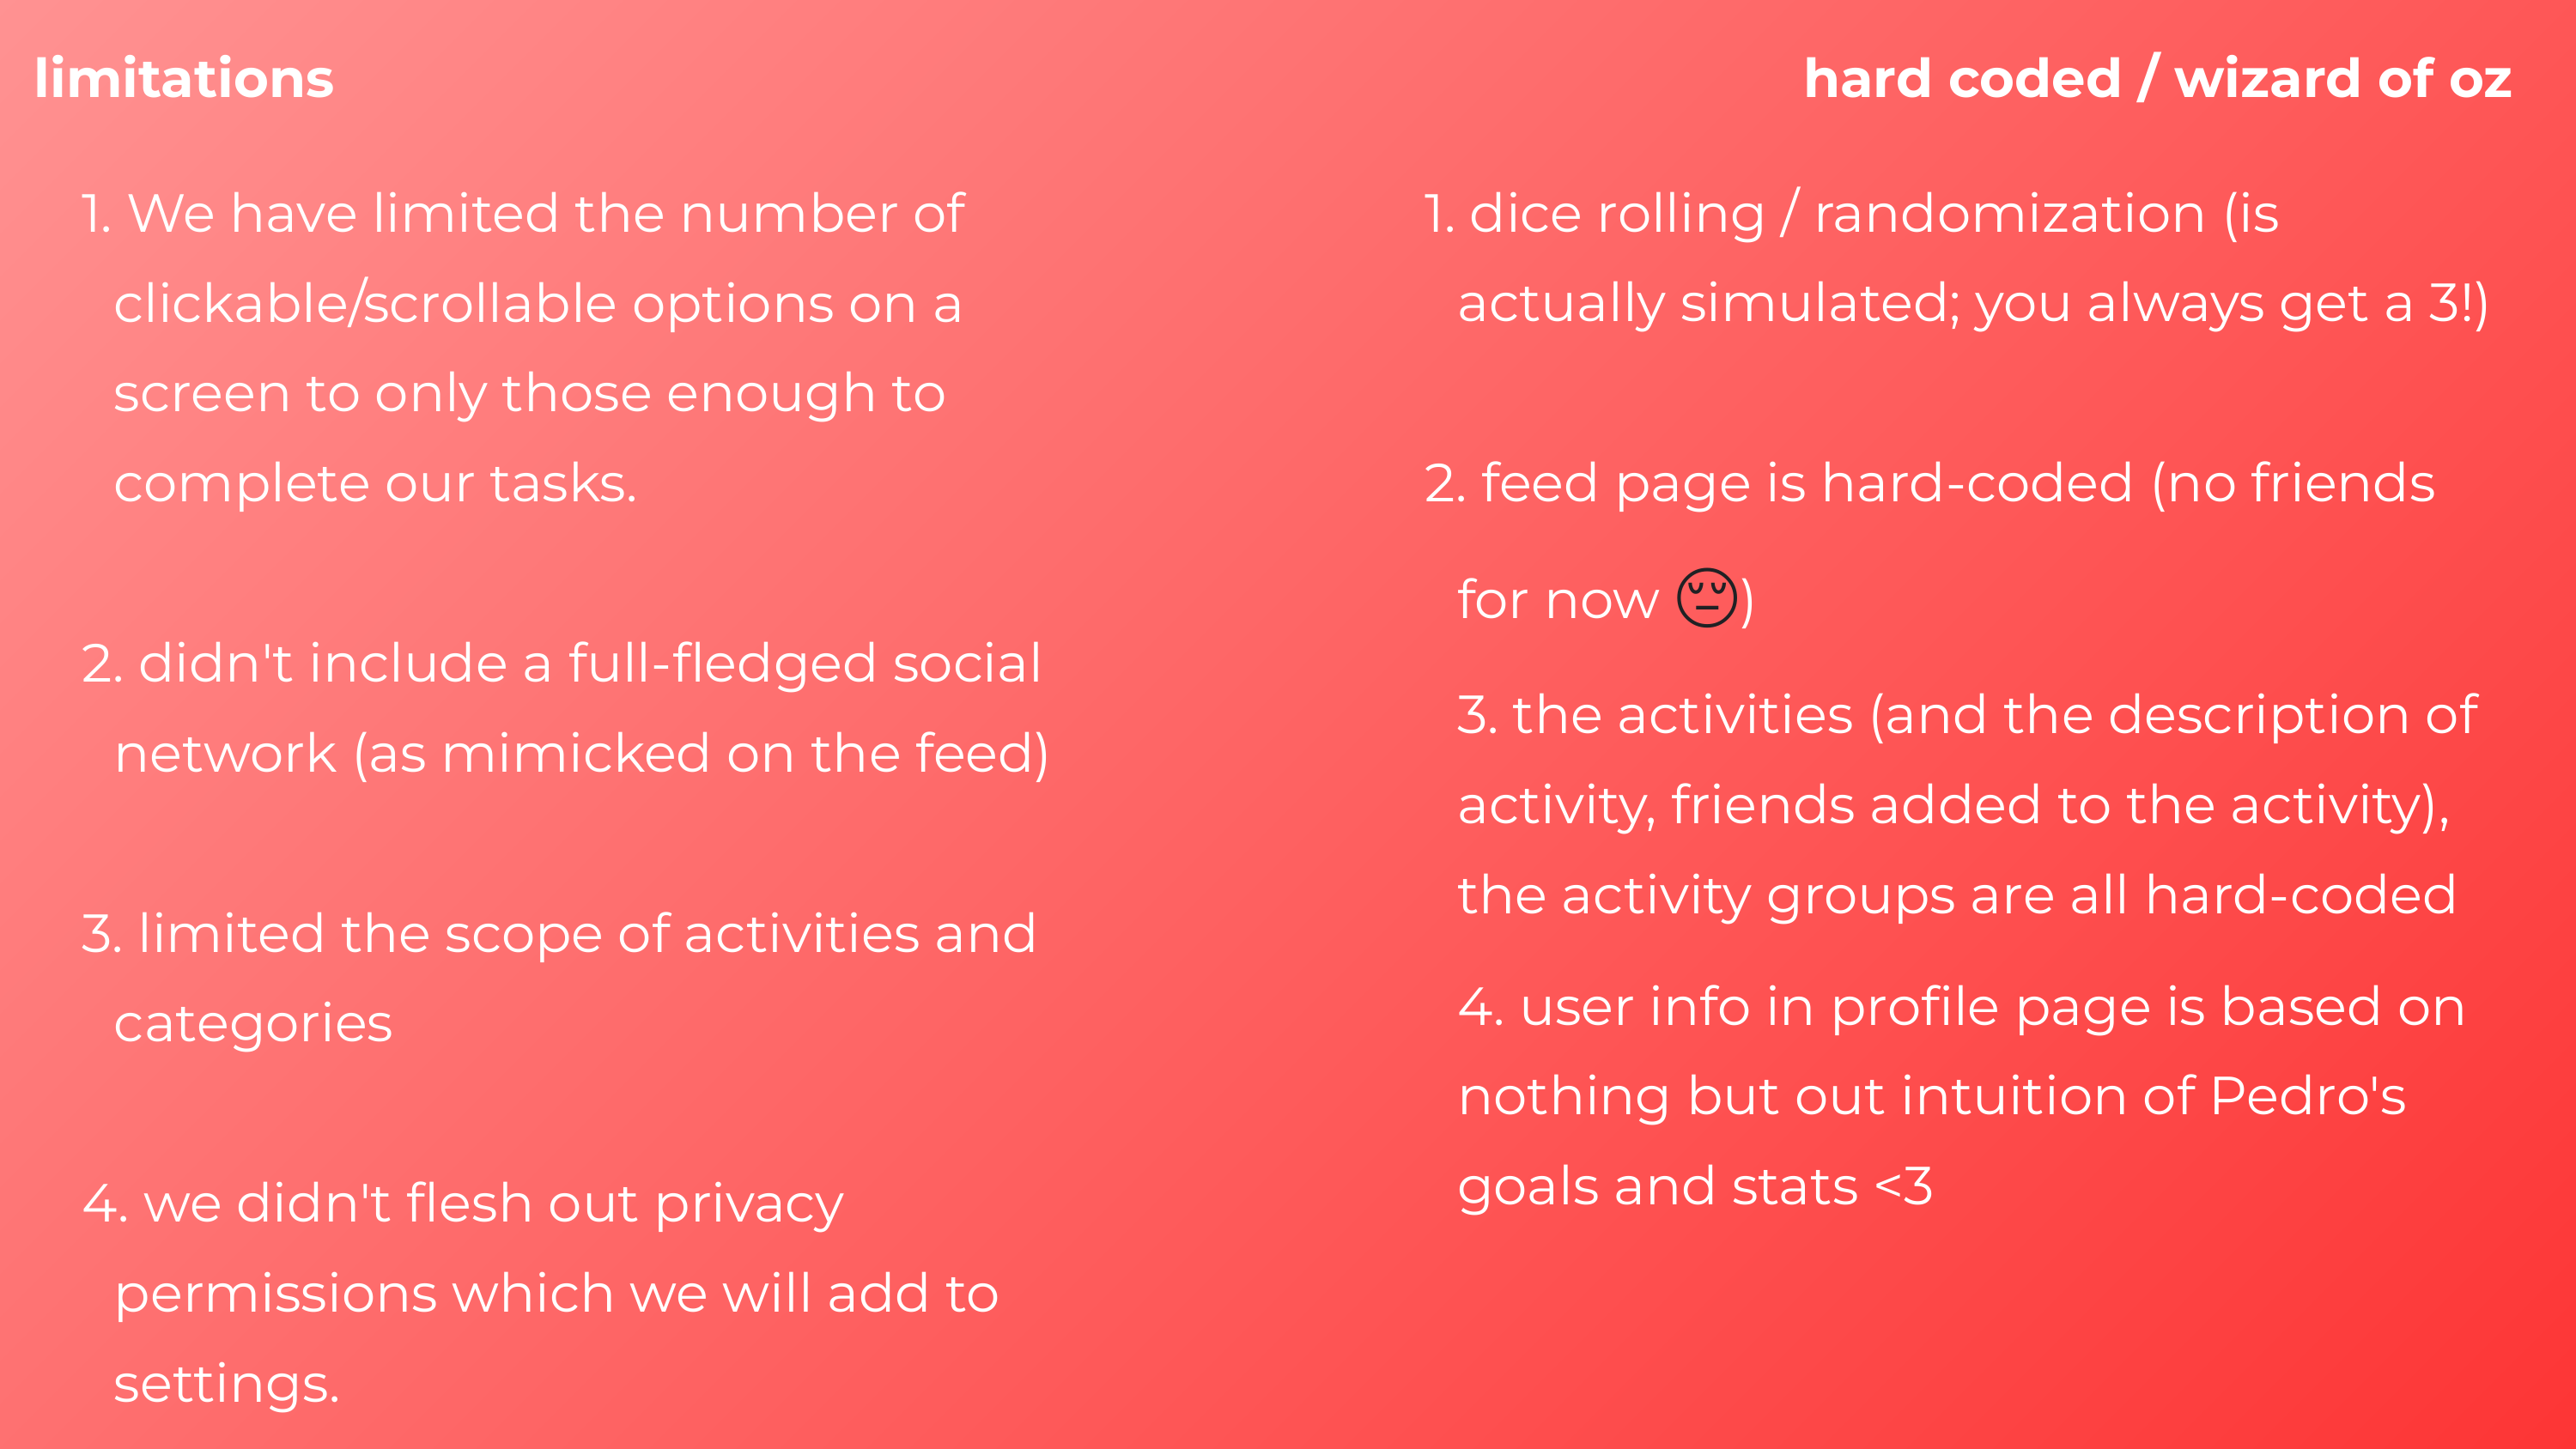

limitations
hard coded / wizard of oz
1. We have limited the number of clickable/scrollable options on a screen to only those enough to complete our tasks.

2. didn't include a full-fledged social network (as mimicked on the feed)

3. limited the scope of activities and categories

4. we didn't flesh out privacy permissions which we will add to settings.

1. dice rolling / randomization (is actually simulated; you always get a 3!)

2. feed page is hard-coded (no friends for now 😔)
3. the activities (and the description of activity, friends added to the activity), the activity groups are all hard-coded
4. user info in profile page is based on nothing but out intuition of Pedro's goals and stats <3